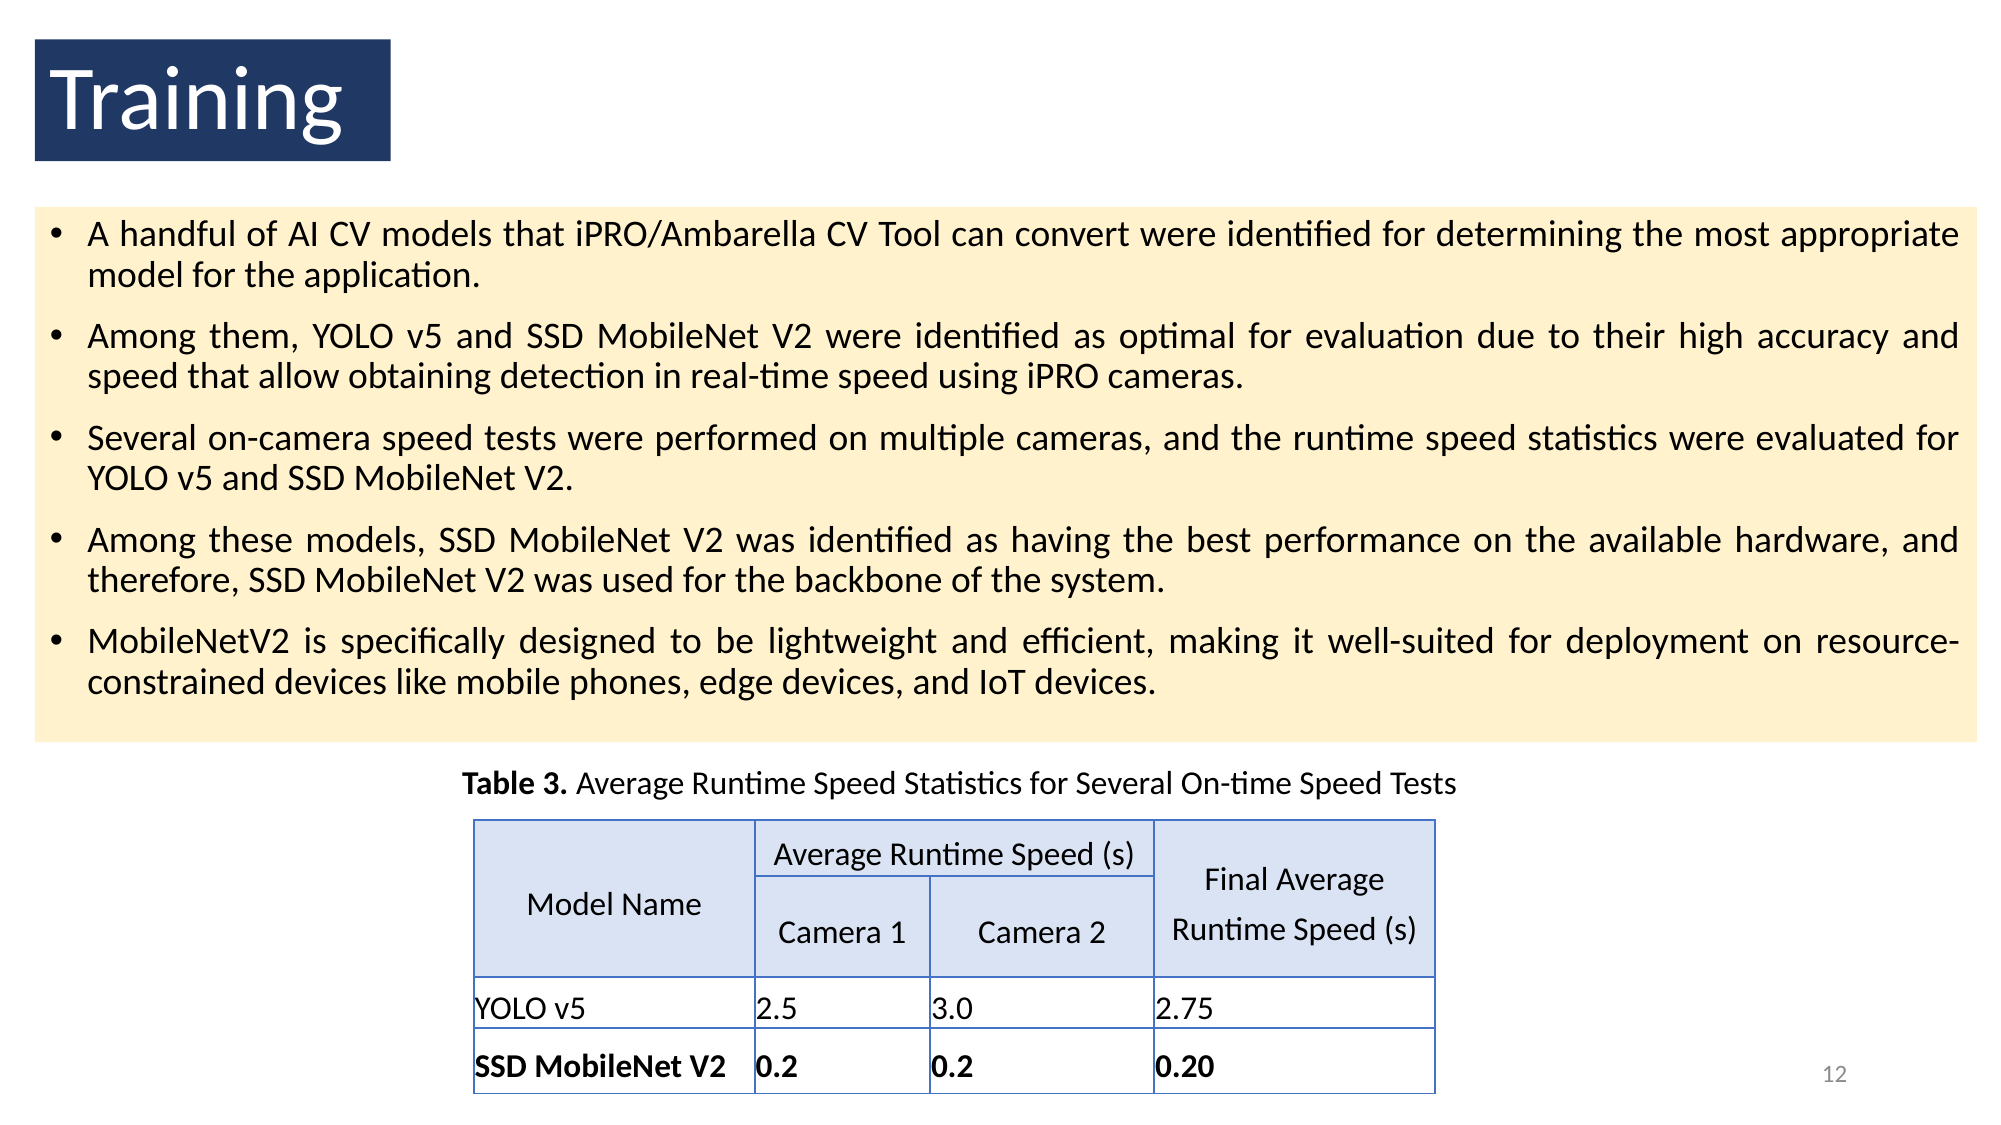

# Training
A handful of AI CV models that iPRO/Ambarella CV Tool can convert were identified for determining the most appropriate model for the application.
Among them, YOLO v5 and SSD MobileNet V2 were identified as optimal for evaluation due to their high accuracy and speed that allow obtaining detection in real-time speed using iPRO cameras.
Several on-camera speed tests were performed on multiple cameras, and the runtime speed statistics were evaluated for YOLO v5 and SSD MobileNet V2.
Among these models, SSD MobileNet V2 was identified as having the best performance on the available hardware, and therefore, SSD MobileNet V2 was used for the backbone of the system.
MobileNetV2 is specifically designed to be lightweight and efficient, making it well-suited for deployment on resource-constrained devices like mobile phones, edge devices, and IoT devices.
Table 3. Average Runtime Speed Statistics for Several On-time Speed Tests
| Model Name | Average Runtime Speed (s) |  | Final Average Runtime Speed (s) |
| --- | --- | --- | --- |
|  | Camera 1 | Camera 2 |  |
| YOLO v5 | 2.5 | 3.0 | 2.75 |
| SSD MobileNet V2 | 0.2 | 0.2 | 0.20 |
12